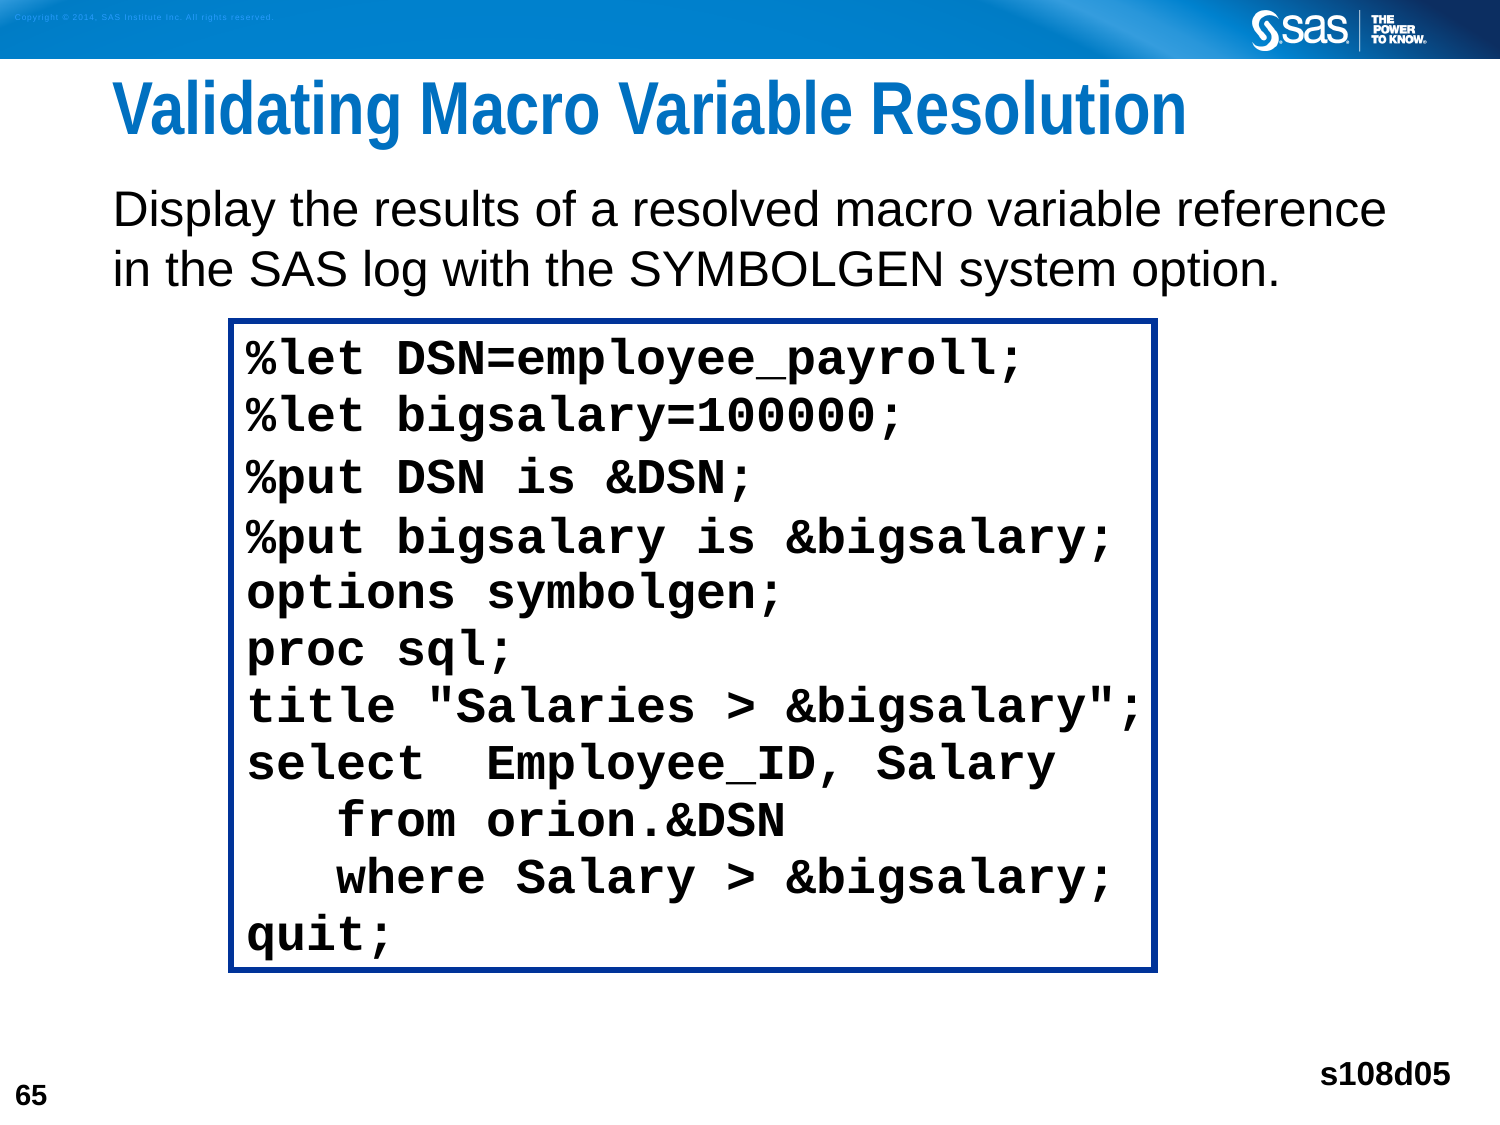

# Validating Macro Variable Resolution
Display the results of a resolved macro variable reference in the SAS log with the SYMBOLGEN system option.
%let DSN=employee_payroll;
%let bigsalary=100000;
%put DSN is &DSN;
%put bigsalary is &bigsalary;
options symbolgen;
proc sql;
title "Salaries > &bigsalary";
select  Employee_ID, Salary
   from orion.&DSN
   where Salary > &bigsalary;
quit;
s108d05